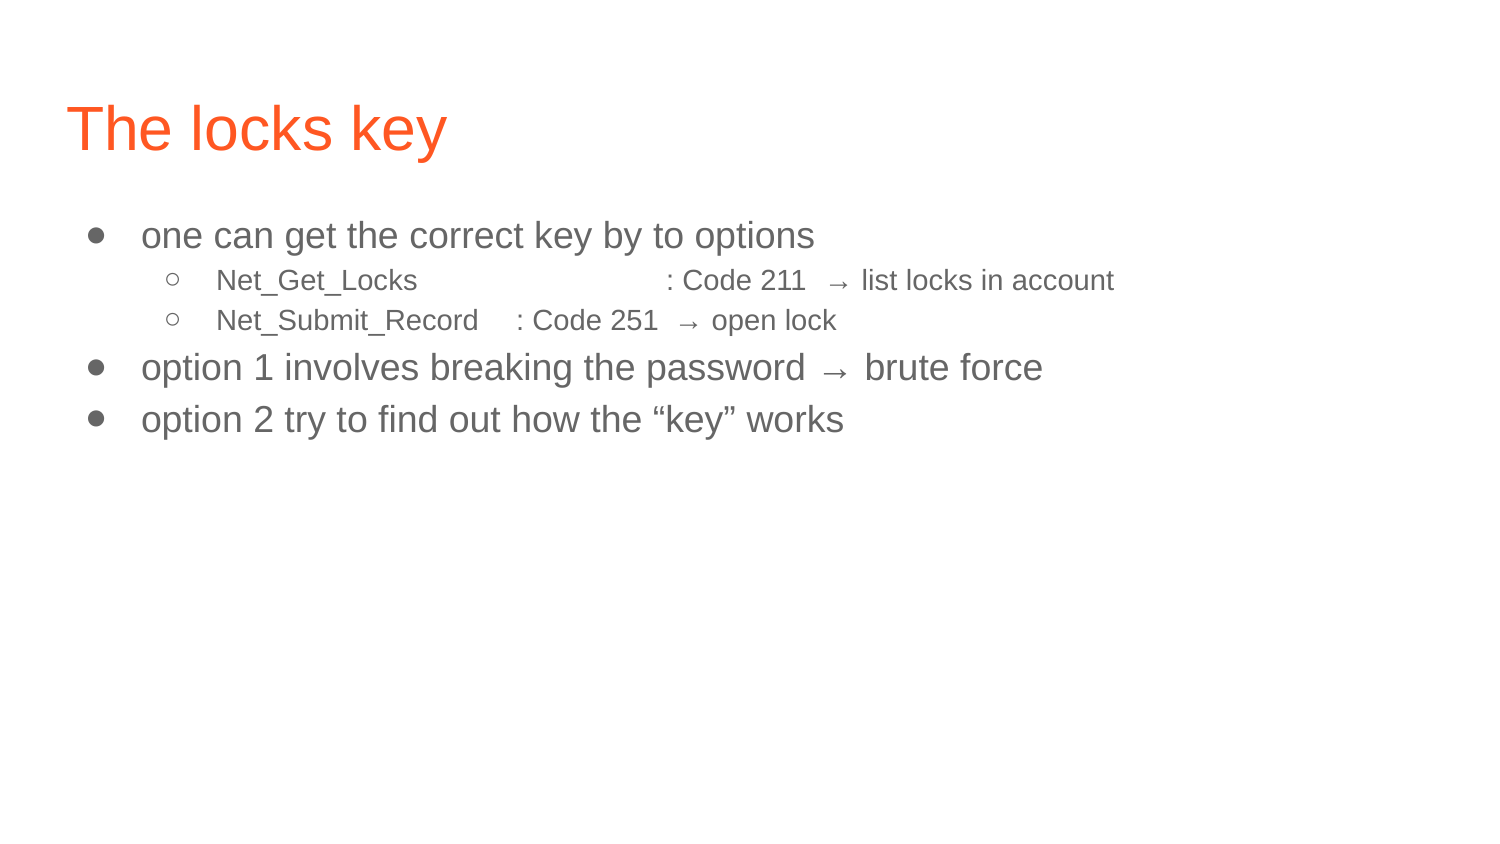

# The locks key
one can get the correct key by to options
Net_Get_Locks		: Code 211	 → list locks in account
Net_Submit_Record	: Code 251	 → open lock
option 1 involves breaking the password → brute force
option 2 try to find out how the “key” works